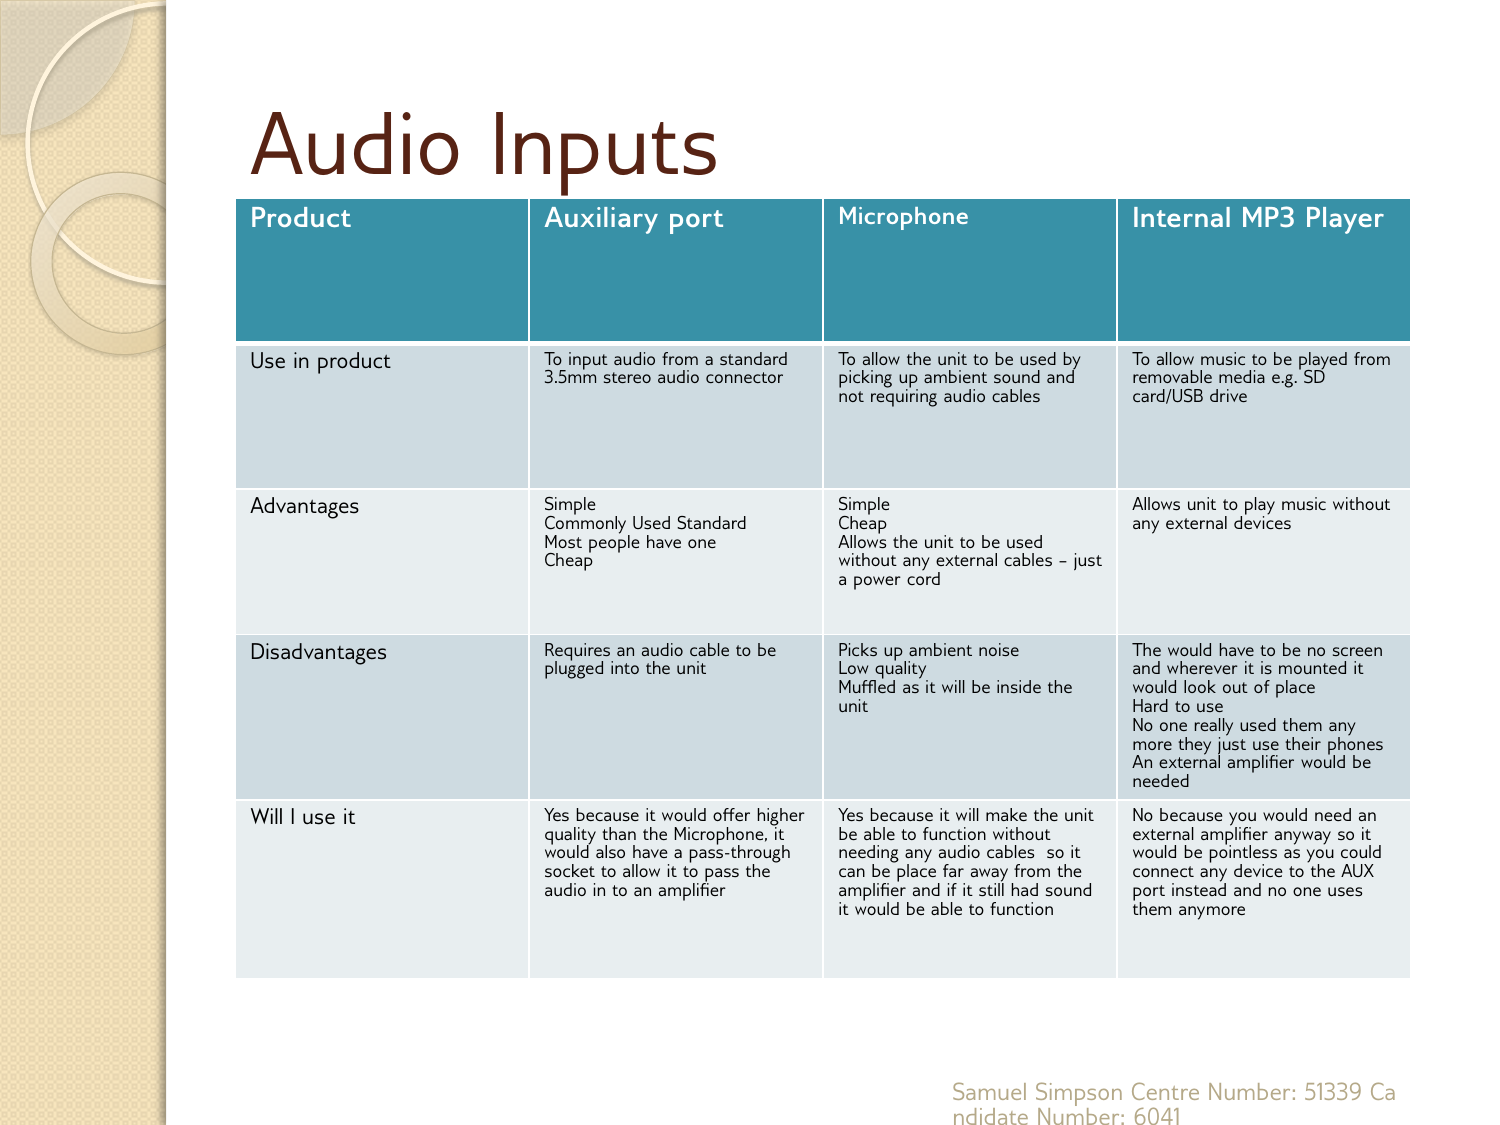

# Audio Inputs
| Product | Auxiliary port | Microphone | Internal MP3 Player |
| --- | --- | --- | --- |
| Use in product | To input audio from a standard 3.5mm stereo audio connector | To allow the unit to be used by picking up ambient sound and not requiring audio cables | To allow music to be played from removable media e.g. SD card/USB drive |
| Advantages | Simple Commonly Used Standard Most people have one Cheap | Simple Cheap Allows the unit to be used without any external cables – just a power cord | Allows unit to play music without any external devices |
| Disadvantages | Requires an audio cable to be plugged into the unit | Picks up ambient noise Low quality Muffled as it will be inside the unit | The would have to be no screen and wherever it is mounted it would look out of place Hard to use No one really used them any more they just use their phones An external amplifier would be needed |
| Will I use it | Yes because it would offer higher quality than the Microphone, it would also have a pass-through socket to allow it to pass the audio in to an amplifier | Yes because it will make the unit be able to function without needing any audio cables so it can be place far away from the amplifier and if it still had sound it would be able to function | No because you would need an external amplifier anyway so it would be pointless as you could connect any device to the AUX port instead and no one uses them anymore |
Samuel Simpson Centre Number: 51339 Candidate Number: 6041